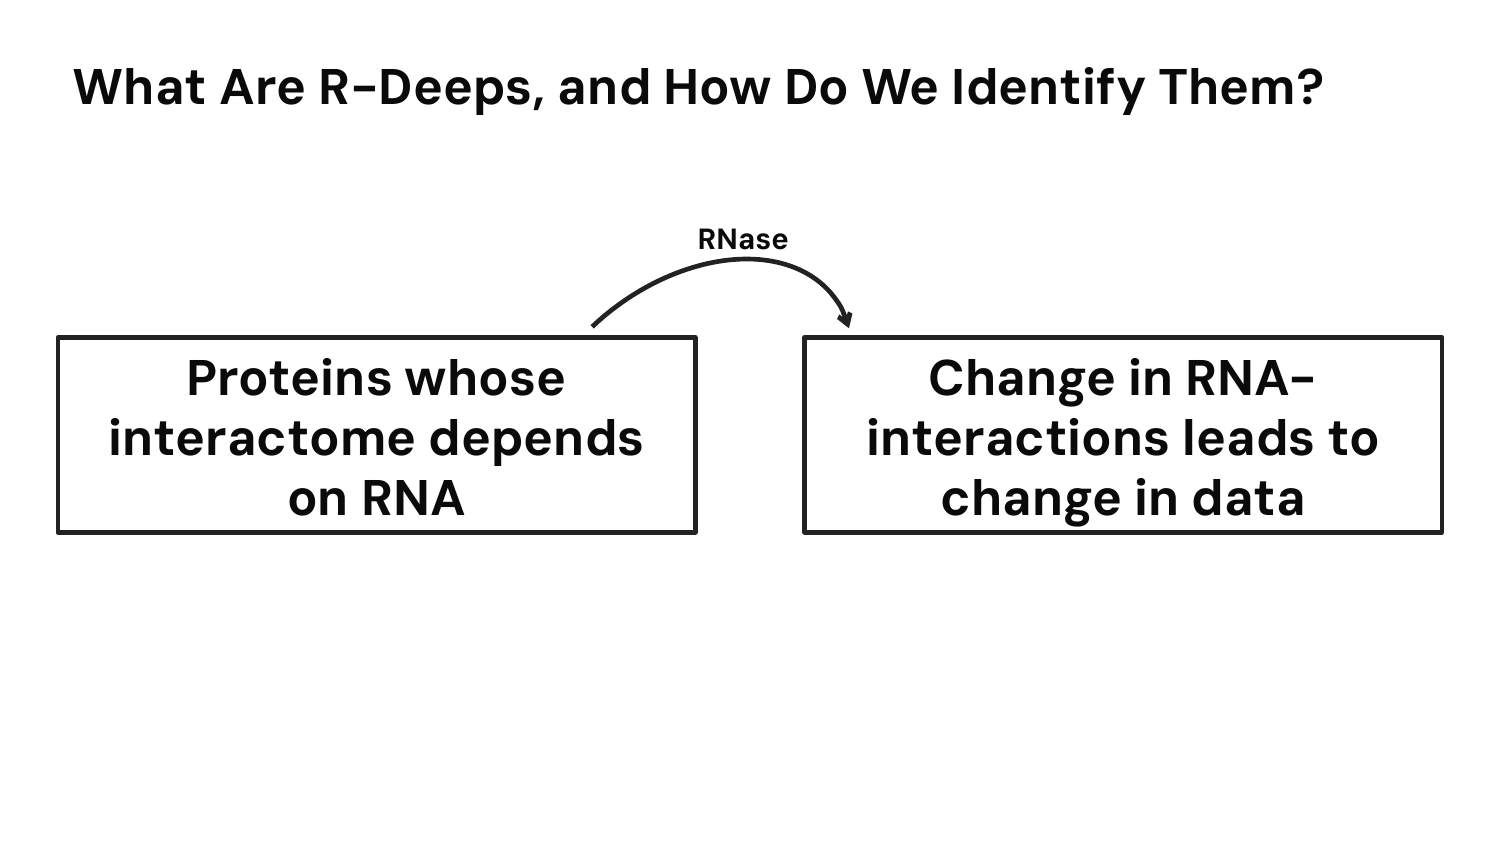

What Are R-Deeps, and How Do We Identify Them?
RNase

Change in RNA-interactions leads to change in data
Proteins whose interactome depends on RNA